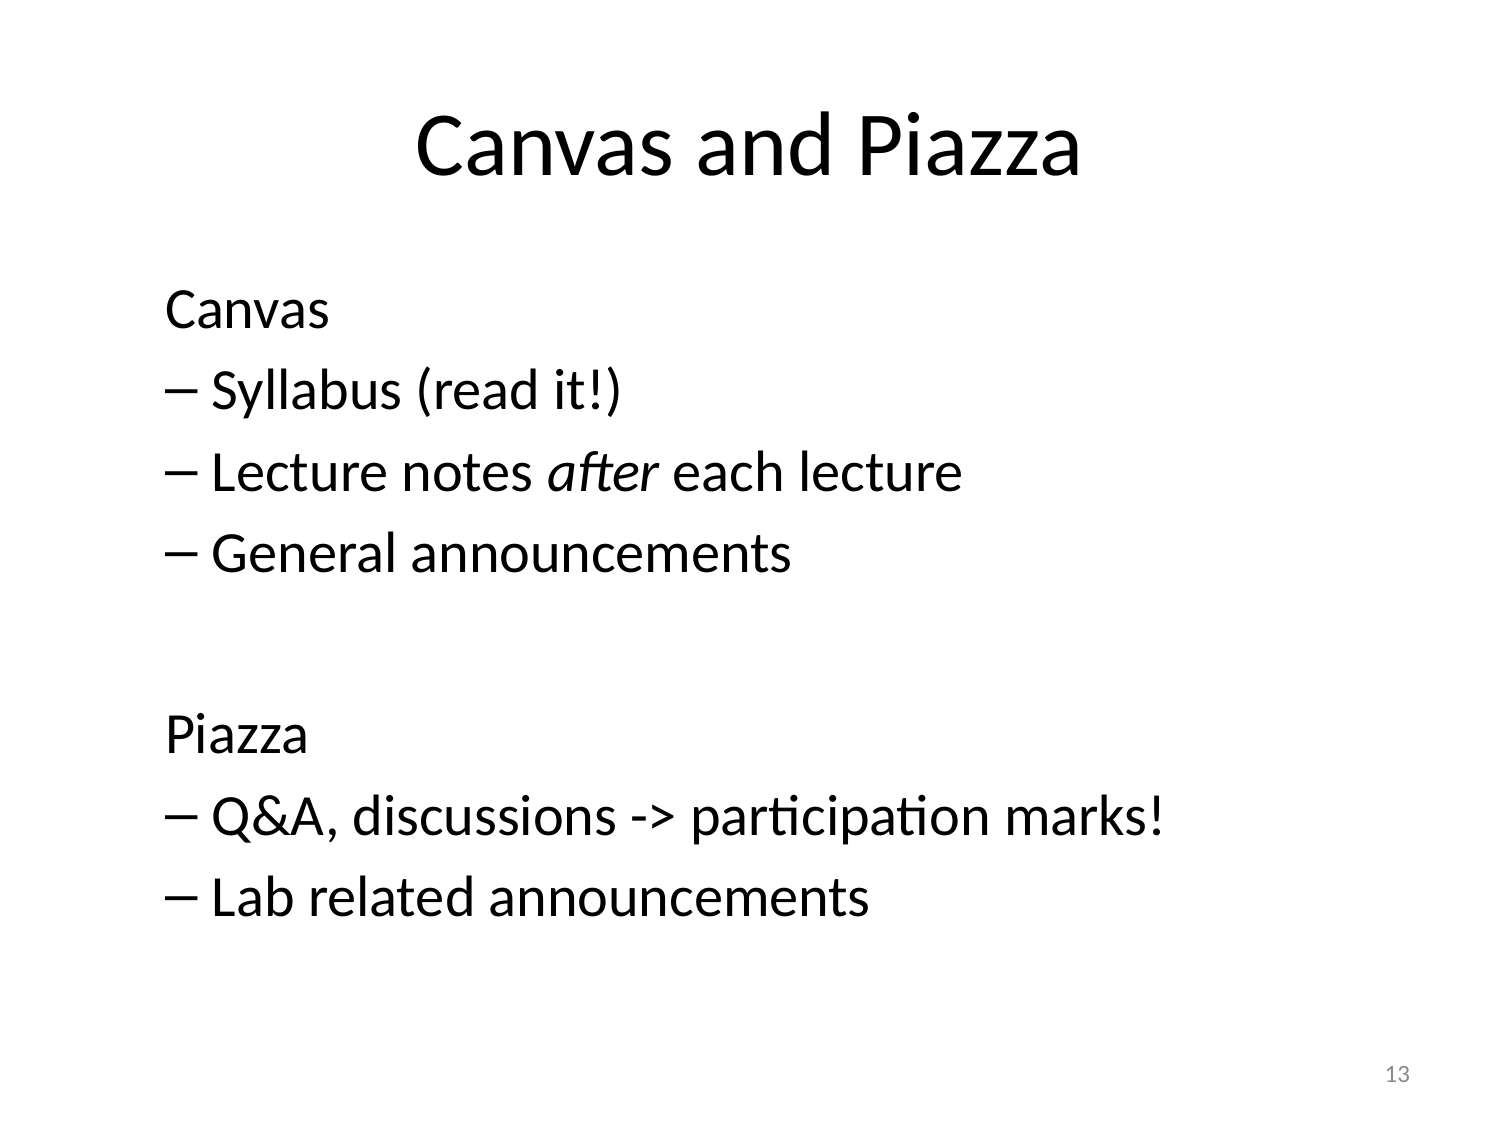

# Canvas and Piazza
Canvas
Syllabus (read it!)
Lecture notes after each lecture
General announcements

Piazza
Q&A, discussions -> participation marks!
Lab related announcements

13